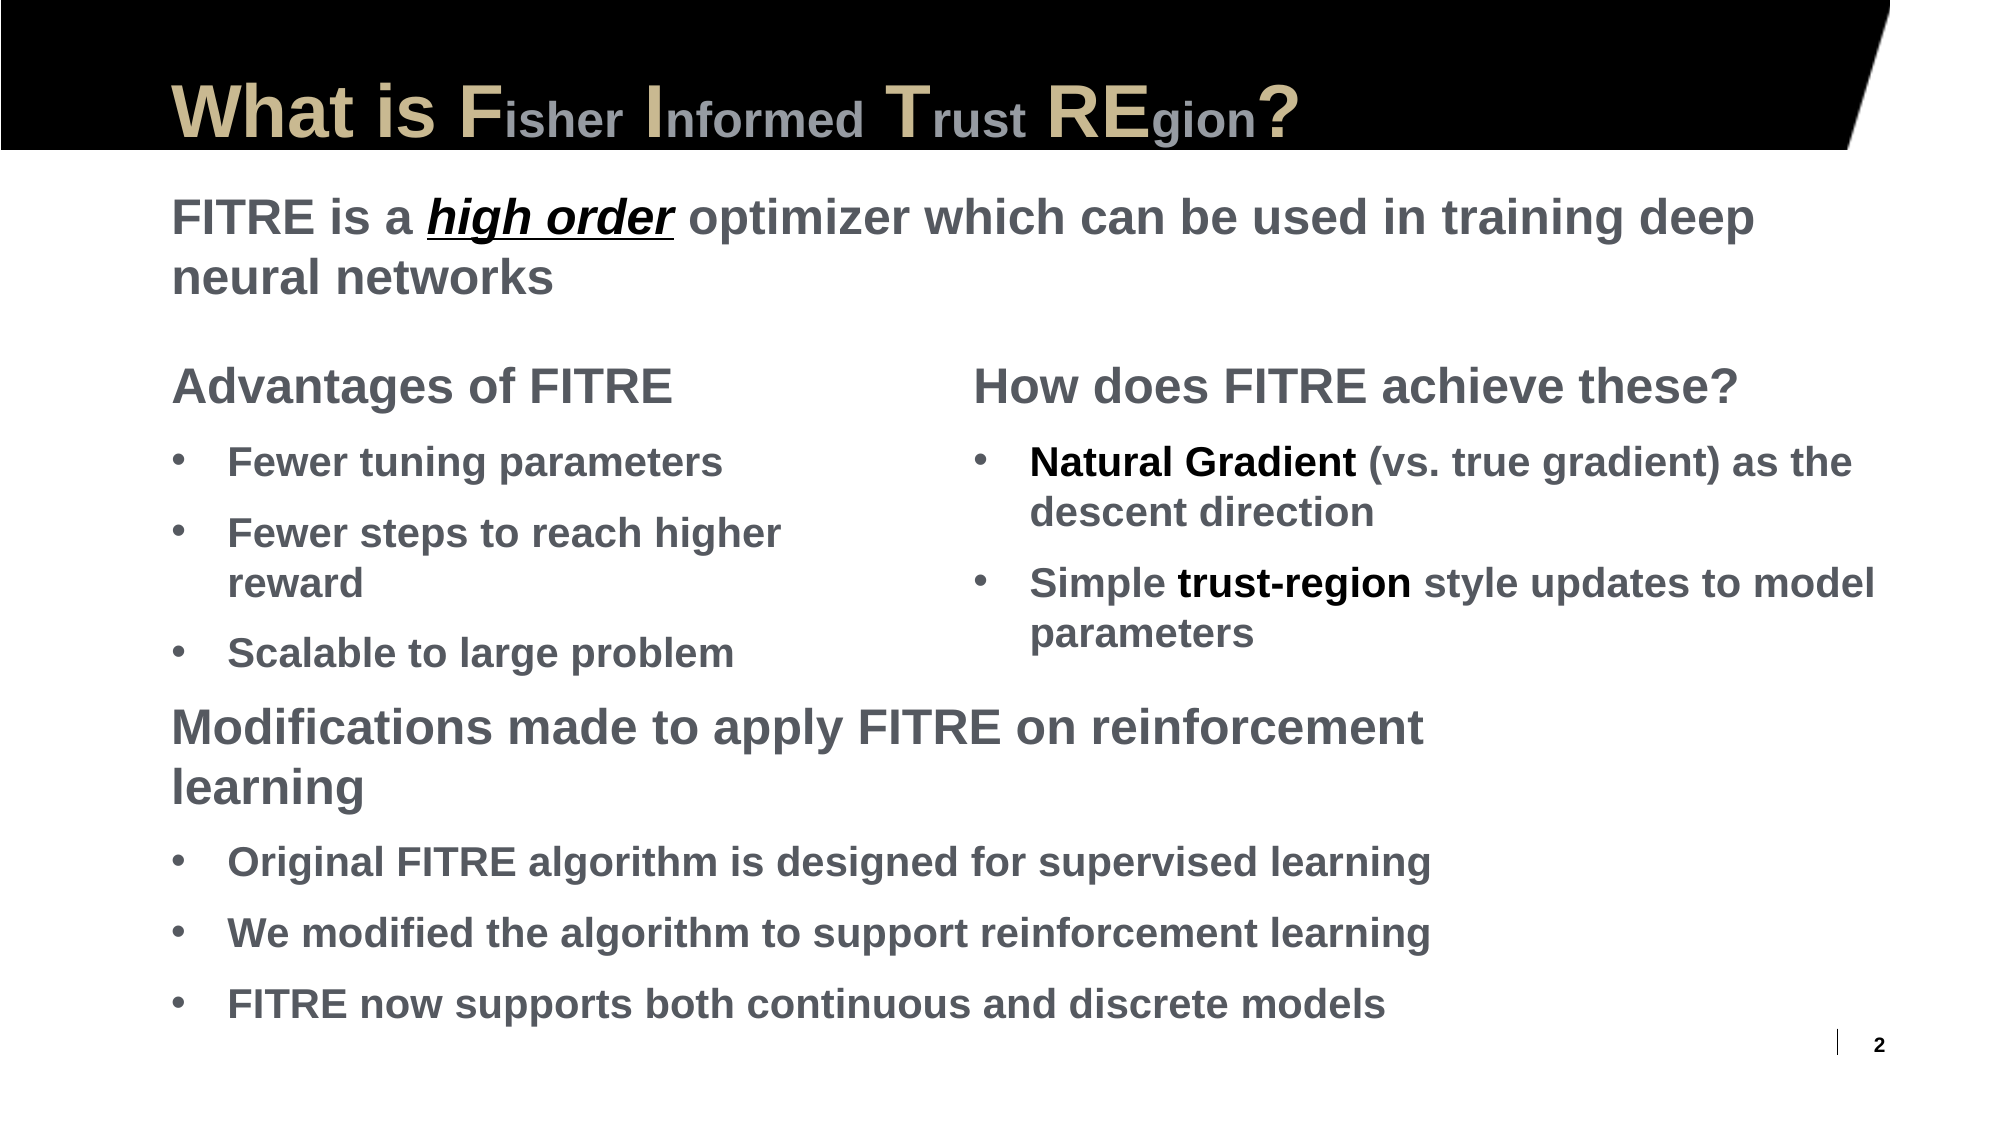

# What is Fisher Informed Trust REgion?
FITRE is a high order optimizer which can be used in training deep neural networks
Advantages of FITRE
Fewer tuning parameters
Fewer steps to reach higher reward
Scalable to large problem
How does FITRE achieve these?
Natural Gradient (vs. true gradient) as the descent direction
Simple trust-region style updates to model parameters
Modifications made to apply FITRE on reinforcement learning
Original FITRE algorithm is designed for supervised learning
We modified the algorithm to support reinforcement learning
FITRE now supports both continuous and discrete models
2